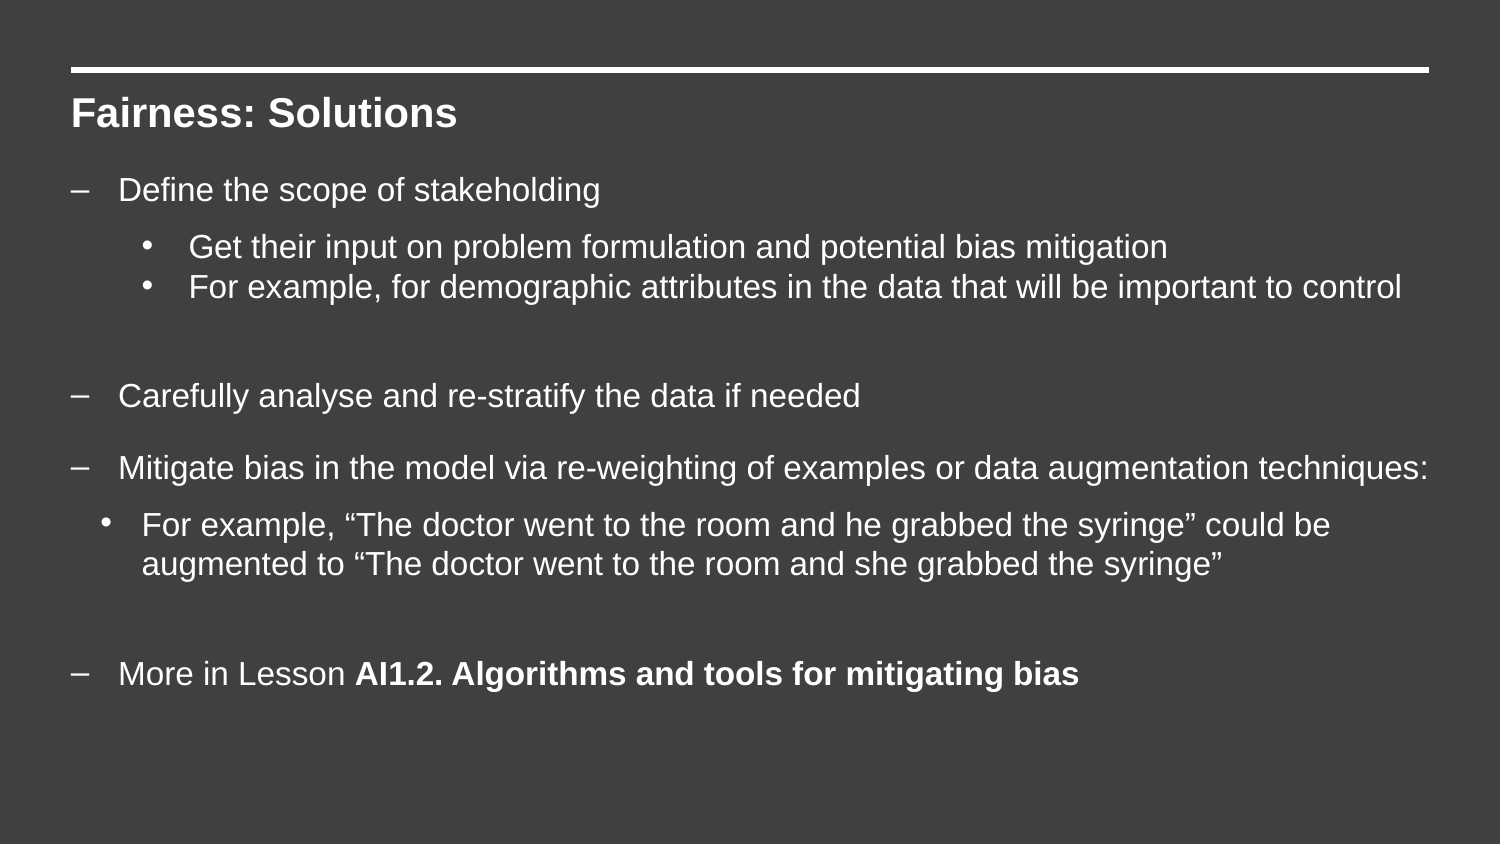

Fairness: Solutions
Define the scope of stakeholding
Get their input on problem formulation and potential bias mitigation
For example, for demographic attributes in the data that will be important to control

Carefully analyse and re-stratify the data if needed

Mitigate bias in the model via re-weighting of examples or data augmentation techniques:
For example, “The doctor went to the room and he grabbed the syringe” could be augmented to “The doctor went to the room and she grabbed the syringe”

More in Lesson AI1.2. Algorithms and tools for mitigating bias